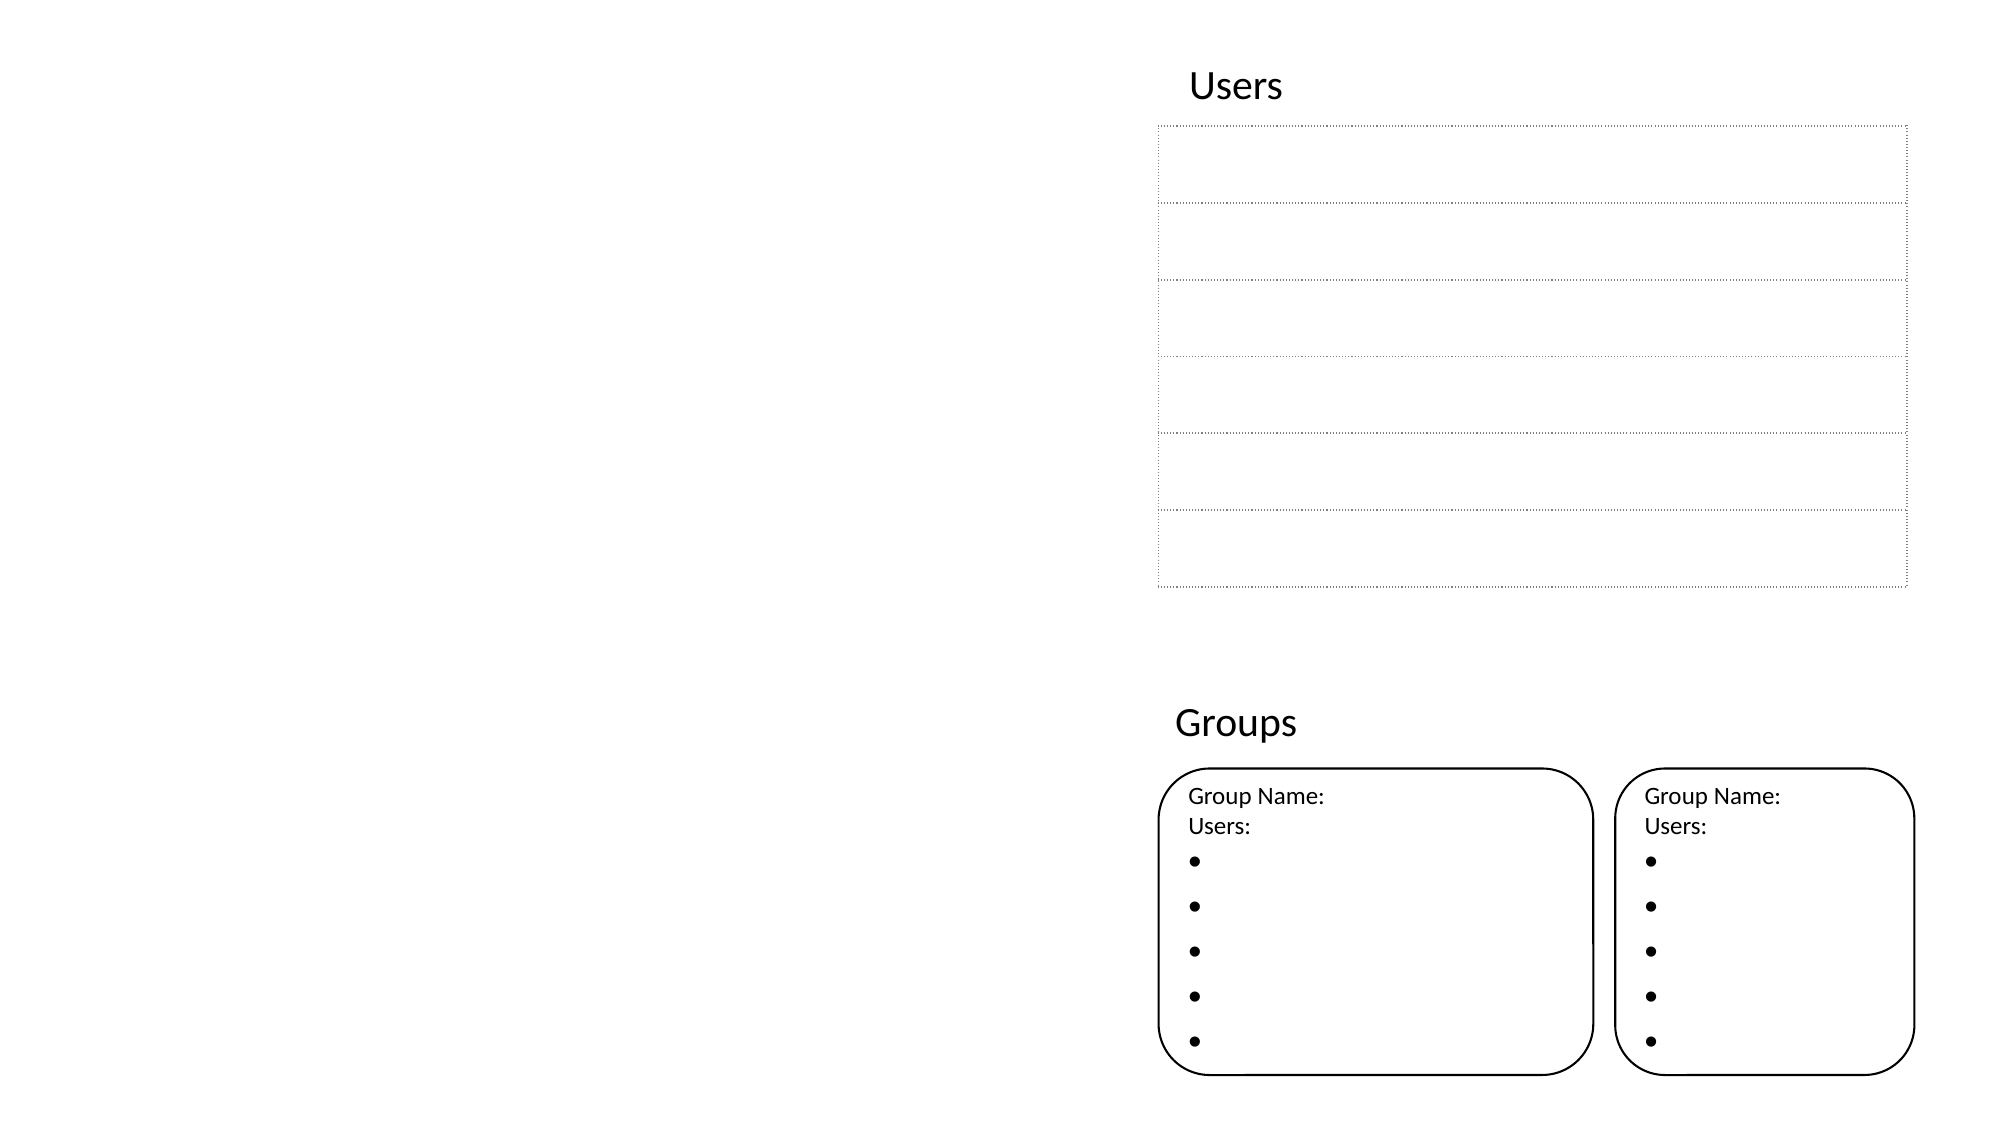

Users
|  |
| --- |
|  |
|  |
|  |
|  |
|  |
Groups
Group Name:
Users:

Group Name:
Users: